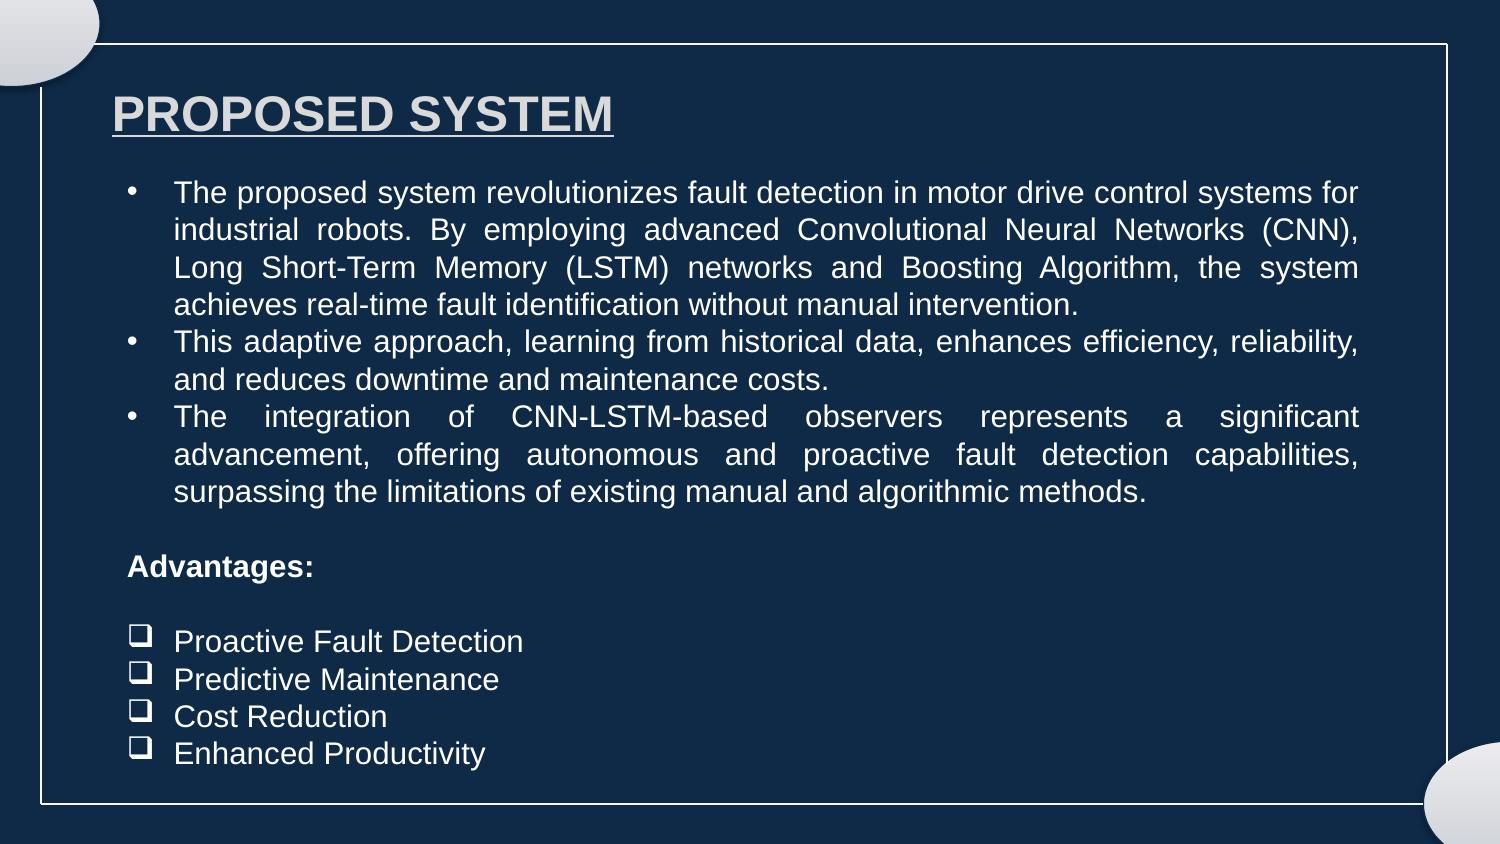

PROPOSED SYSTEM
The proposed system revolutionizes fault detection in motor drive control systems for industrial robots. By employing advanced Convolutional Neural Networks (CNN), Long Short-Term Memory (LSTM) networks and Boosting Algorithm, the system achieves real-time fault identification without manual intervention.
This adaptive approach, learning from historical data, enhances efficiency, reliability, and reduces downtime and maintenance costs.
The integration of CNN-LSTM-based observers represents a significant advancement, offering autonomous and proactive fault detection capabilities, surpassing the limitations of existing manual and algorithmic methods.

Advantages:

Proactive Fault Detection
Predictive Maintenance
Cost Reduction
Enhanced Productivity